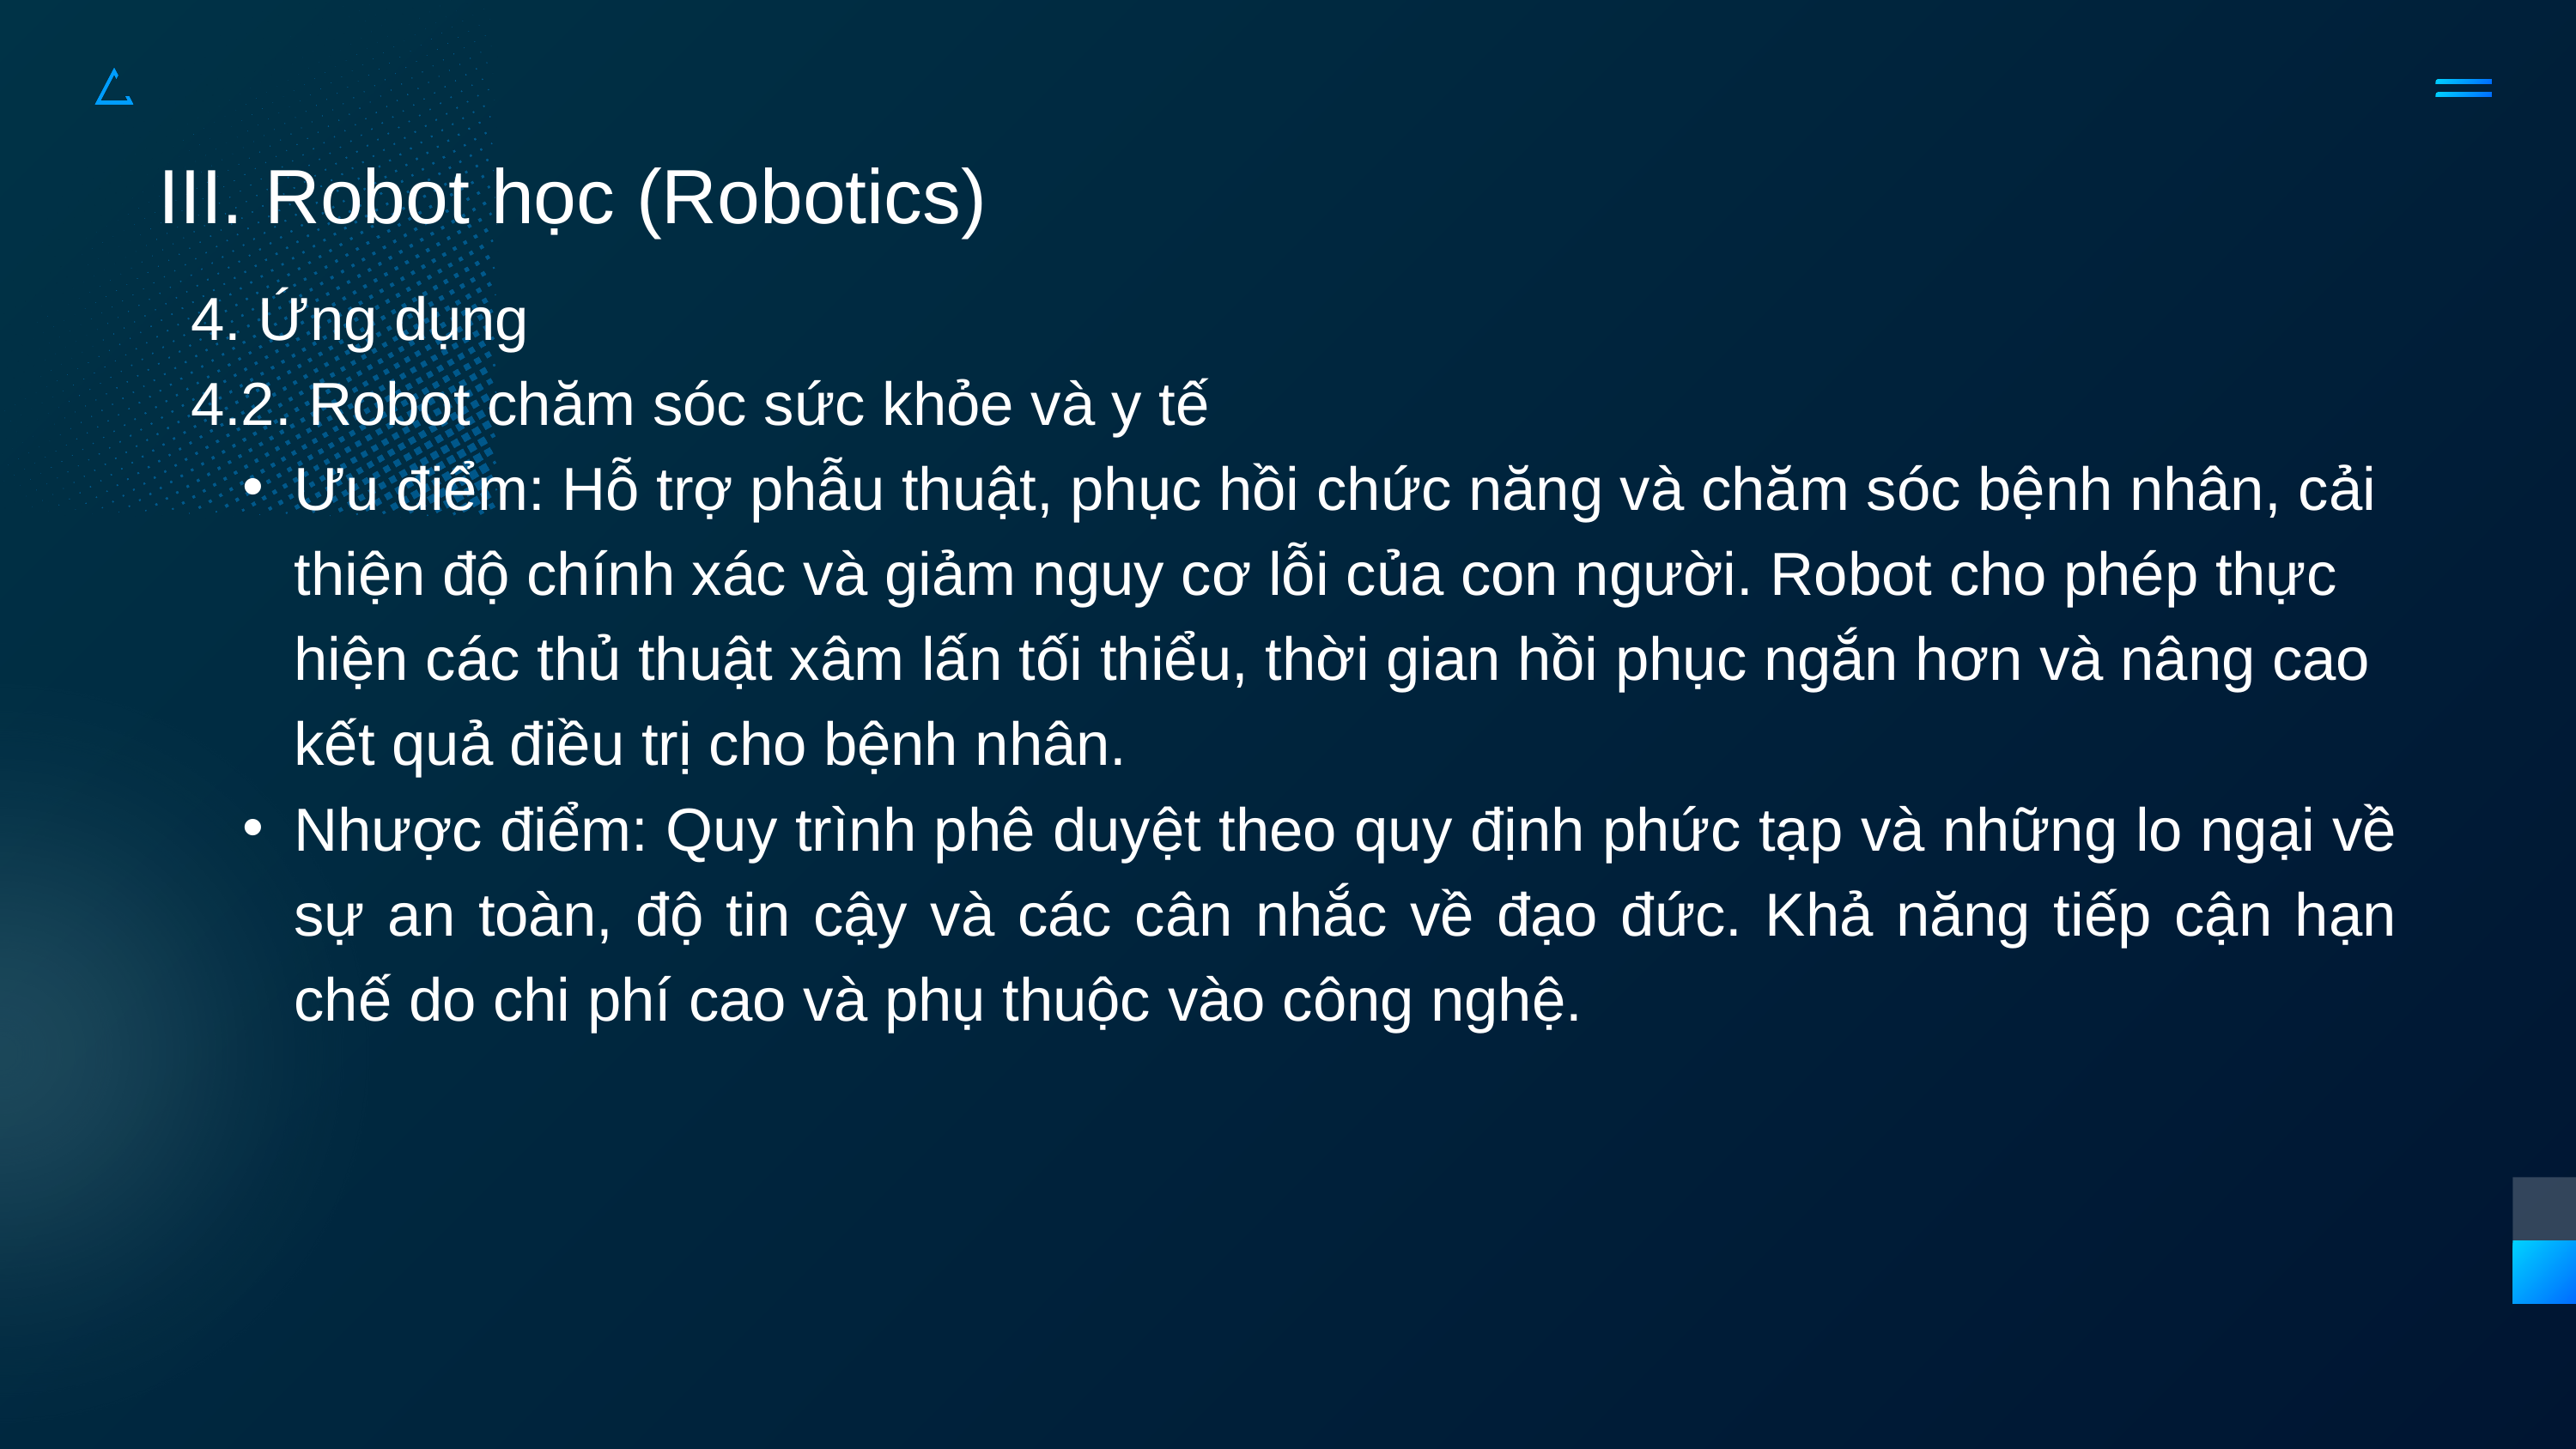

III. Robot học (Robotics)
4. Ứng dụng
4.2. Robot chăm sóc sức khỏe và y tế
Ưu điểm: Hỗ trợ phẫu thuật, phục hồi chức năng và chăm sóc bệnh nhân, cải thiện độ chính xác và giảm nguy cơ lỗi của con người. Robot cho phép thực hiện các thủ thuật xâm lấn tối thiểu, thời gian hồi phục ngắn hơn và nâng cao kết quả điều trị cho bệnh nhân.
Nhược điểm: Quy trình phê duyệt theo quy định phức tạp và những lo ngại về sự an toàn, độ tin cậy và các cân nhắc về đạo đức. Khả năng tiếp cận hạn chế do chi phí cao và phụ thuộc vào công nghệ.